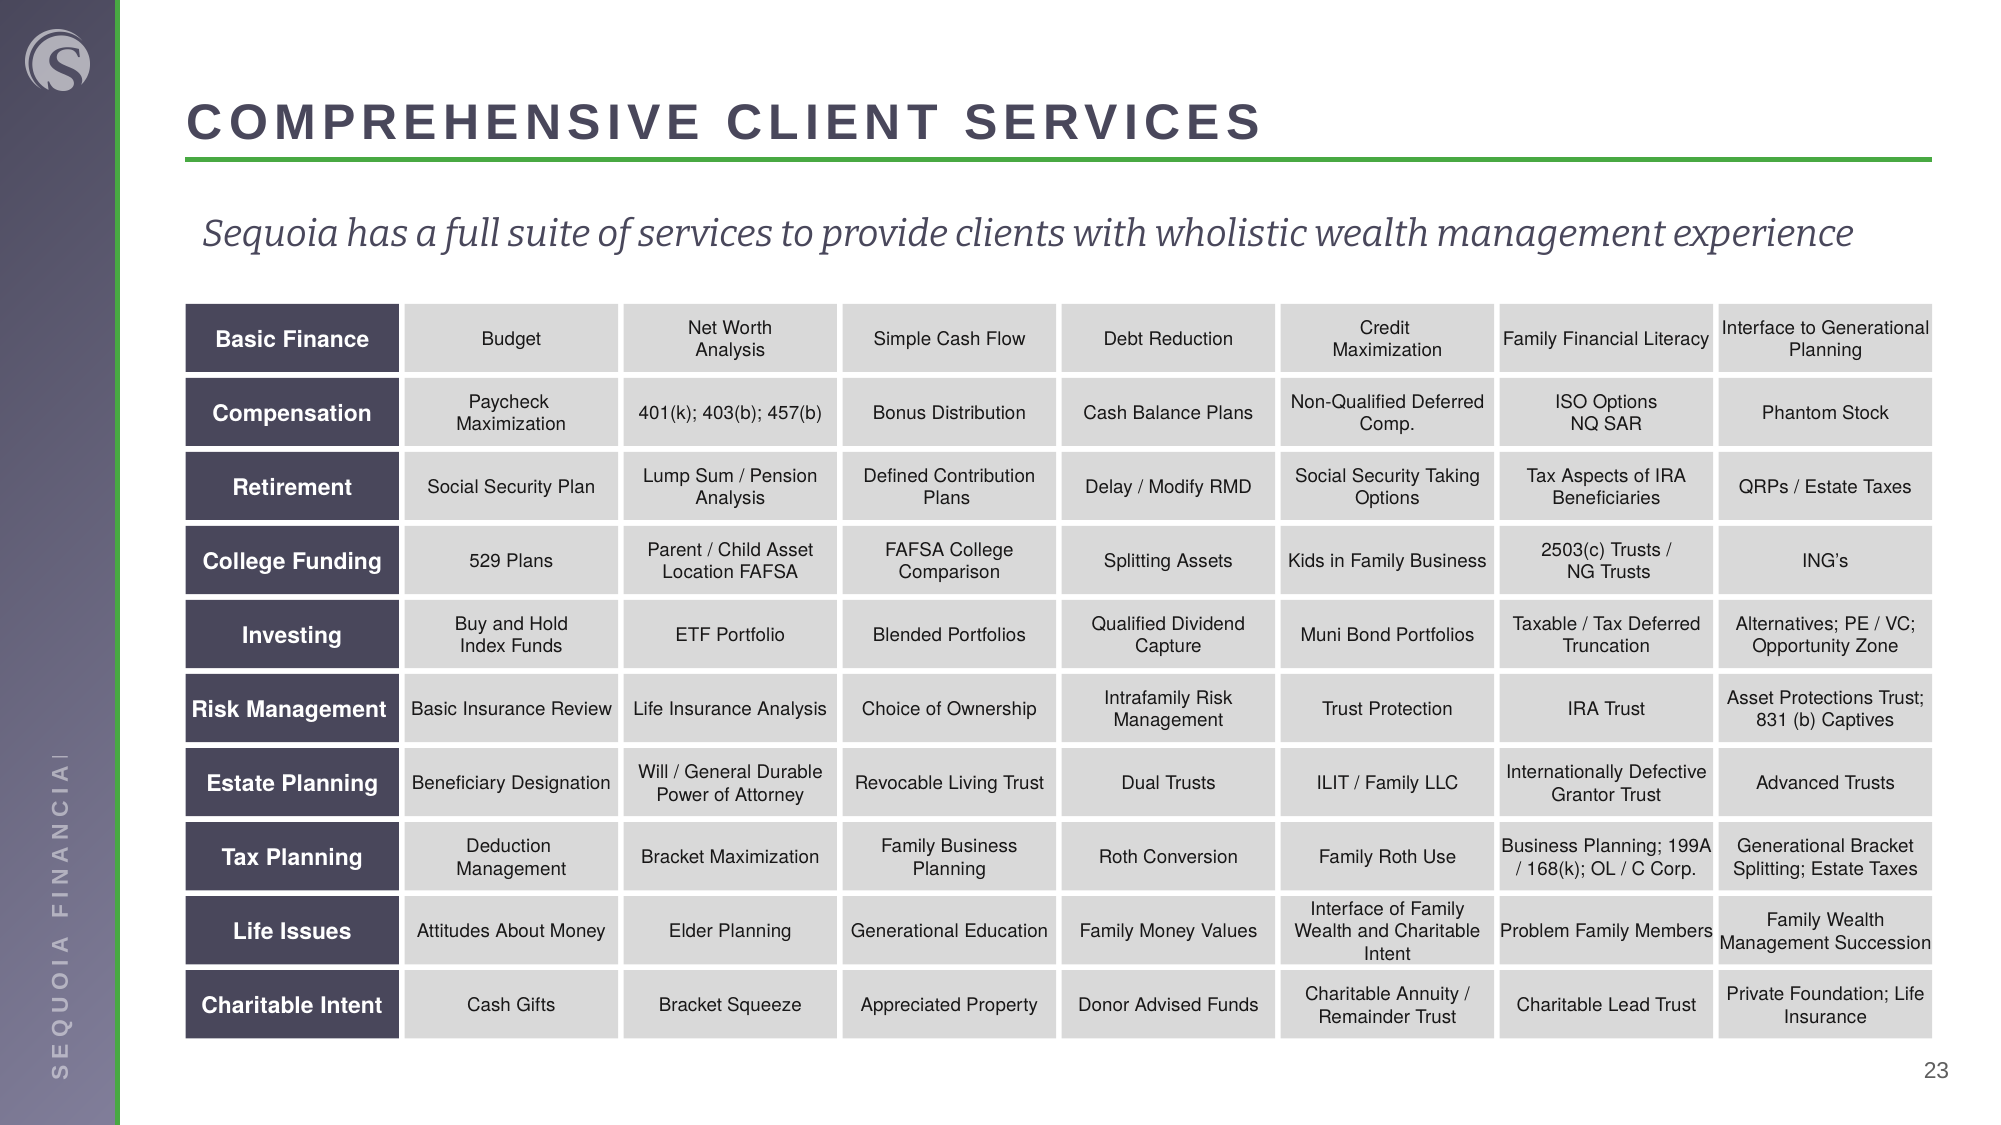

# COMPREHENSIVE CLIENT SERVICES
Sequoia has a full suite of services to provide clients with wholistic wealth management experience
Basic Finance
Budget
Net Worth
Analysis
Simple Cash Flow
Debt Reduction
Credit
Maximization
Family Financial Literacy
Interface to Generational Planning
Compensation
Paycheck
Maximization
401(k); 403(b); 457(b)
Bonus Distribution
Cash Balance Plans
Non-Qualified Deferred Comp.
ISO Options
NQ SAR
Phantom Stock
Retirement
Social Security Plan
Lump Sum / Pension Analysis
Defined Contribution Plans
Delay / Modify RMD
Social Security Taking Options
Tax Aspects of IRA Beneficiaries
QRPs / Estate Taxes
College Funding
529 Plans
Parent / Child Asset Location FAFSA
FAFSA College Comparison
Splitting Assets
Kids in Family Business
2503(c) Trusts /
 NG Trusts
ING’s
Investing
Buy and Hold
Index Funds
ETF Portfolio
Blended Portfolios
Qualified Dividend Capture
Muni Bond Portfolios
Taxable / Tax Deferred Truncation
Alternatives; PE / VC; Opportunity Zone
Risk Management
Basic Insurance Review
Life Insurance Analysis
Choice of Ownership
Intrafamily Risk Management
Trust Protection
IRA Trust
Asset Protections Trust; 831 (b) Captives
Estate Planning
Beneficiary Designation
Will / General Durable Power of Attorney
Revocable Living Trust
Dual Trusts
ILIT / Family LLC
Internationally Defective Grantor Trust
Advanced Trusts
Tax Planning
Deduction
Management
Bracket Maximization
Family Business Planning
Roth Conversion
Family Roth Use
Business Planning; 199A / 168(k); OL / C Corp.
Generational Bracket Splitting; Estate Taxes
Life Issues
Attitudes About Money
Elder Planning
Generational Education
Family Money Values
Interface of Family Wealth and Charitable Intent
Problem Family Members
Family Wealth Management Succession
Charitable Intent
Cash Gifts
Bracket Squeeze
Appreciated Property
Donor Advised Funds
Charitable Annuity / Remainder Trust
Charitable Lead Trust
Private Foundation; Life Insurance
23